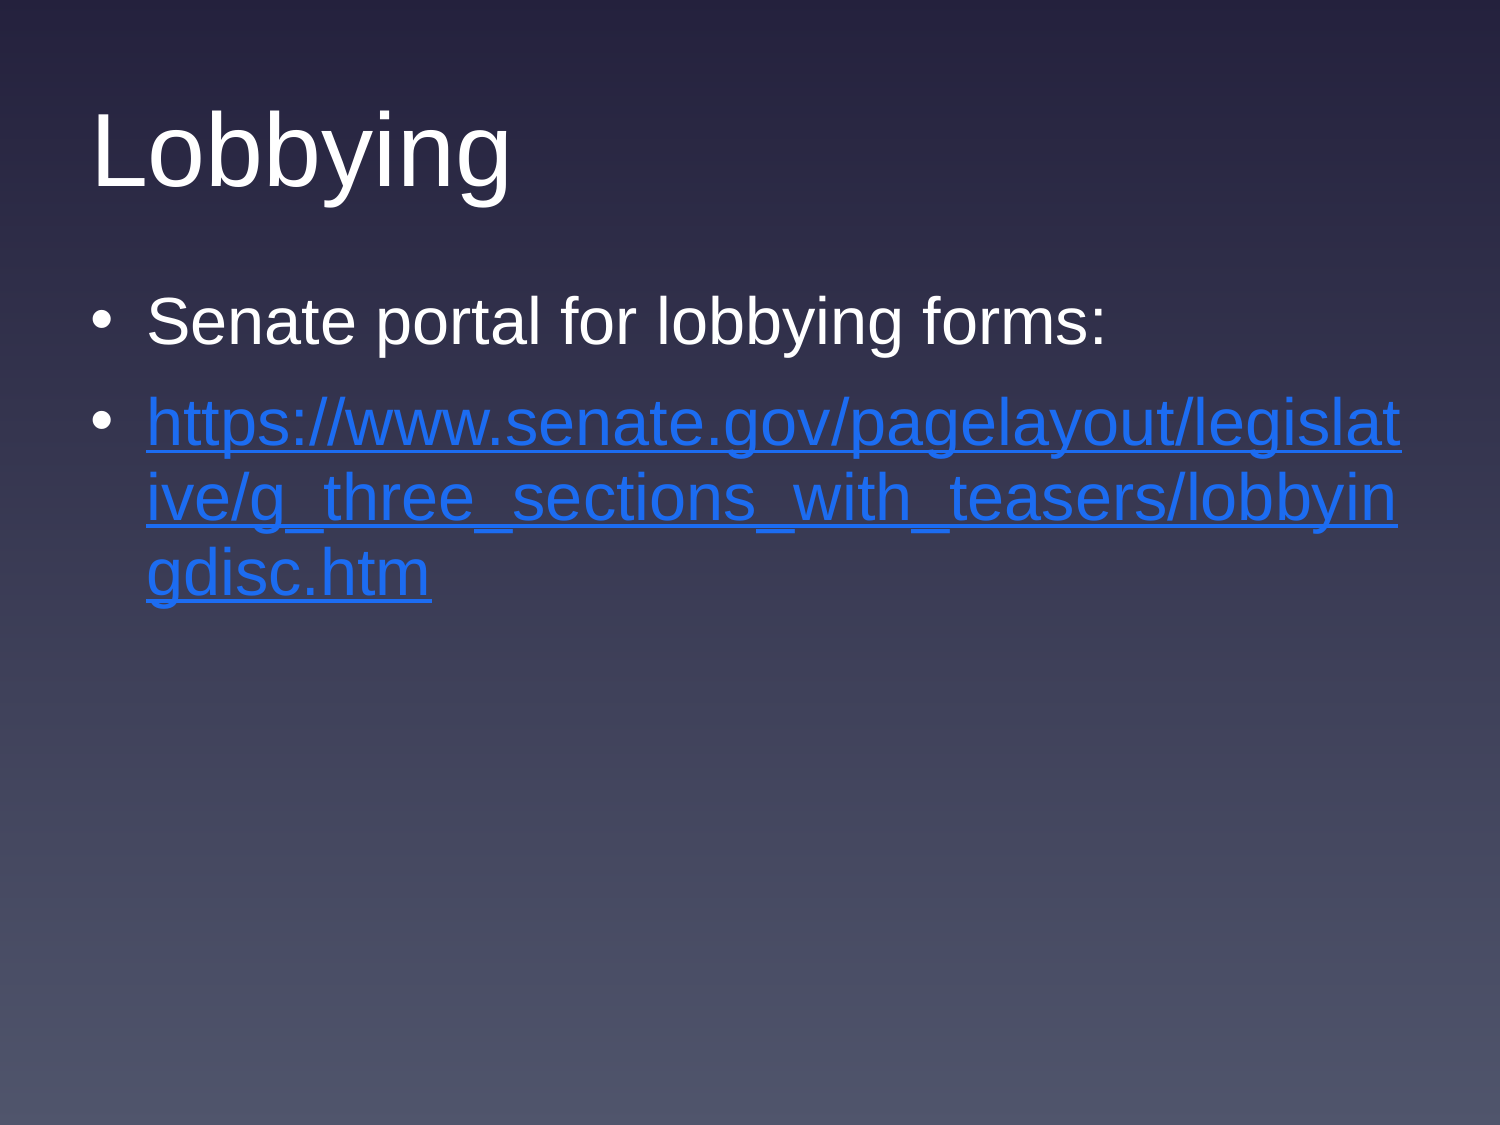

# Lobbying
Senate portal for lobbying forms:
https://www.senate.gov/pagelayout/legislative/g_three_sections_with_teasers/lobbyingdisc.htm